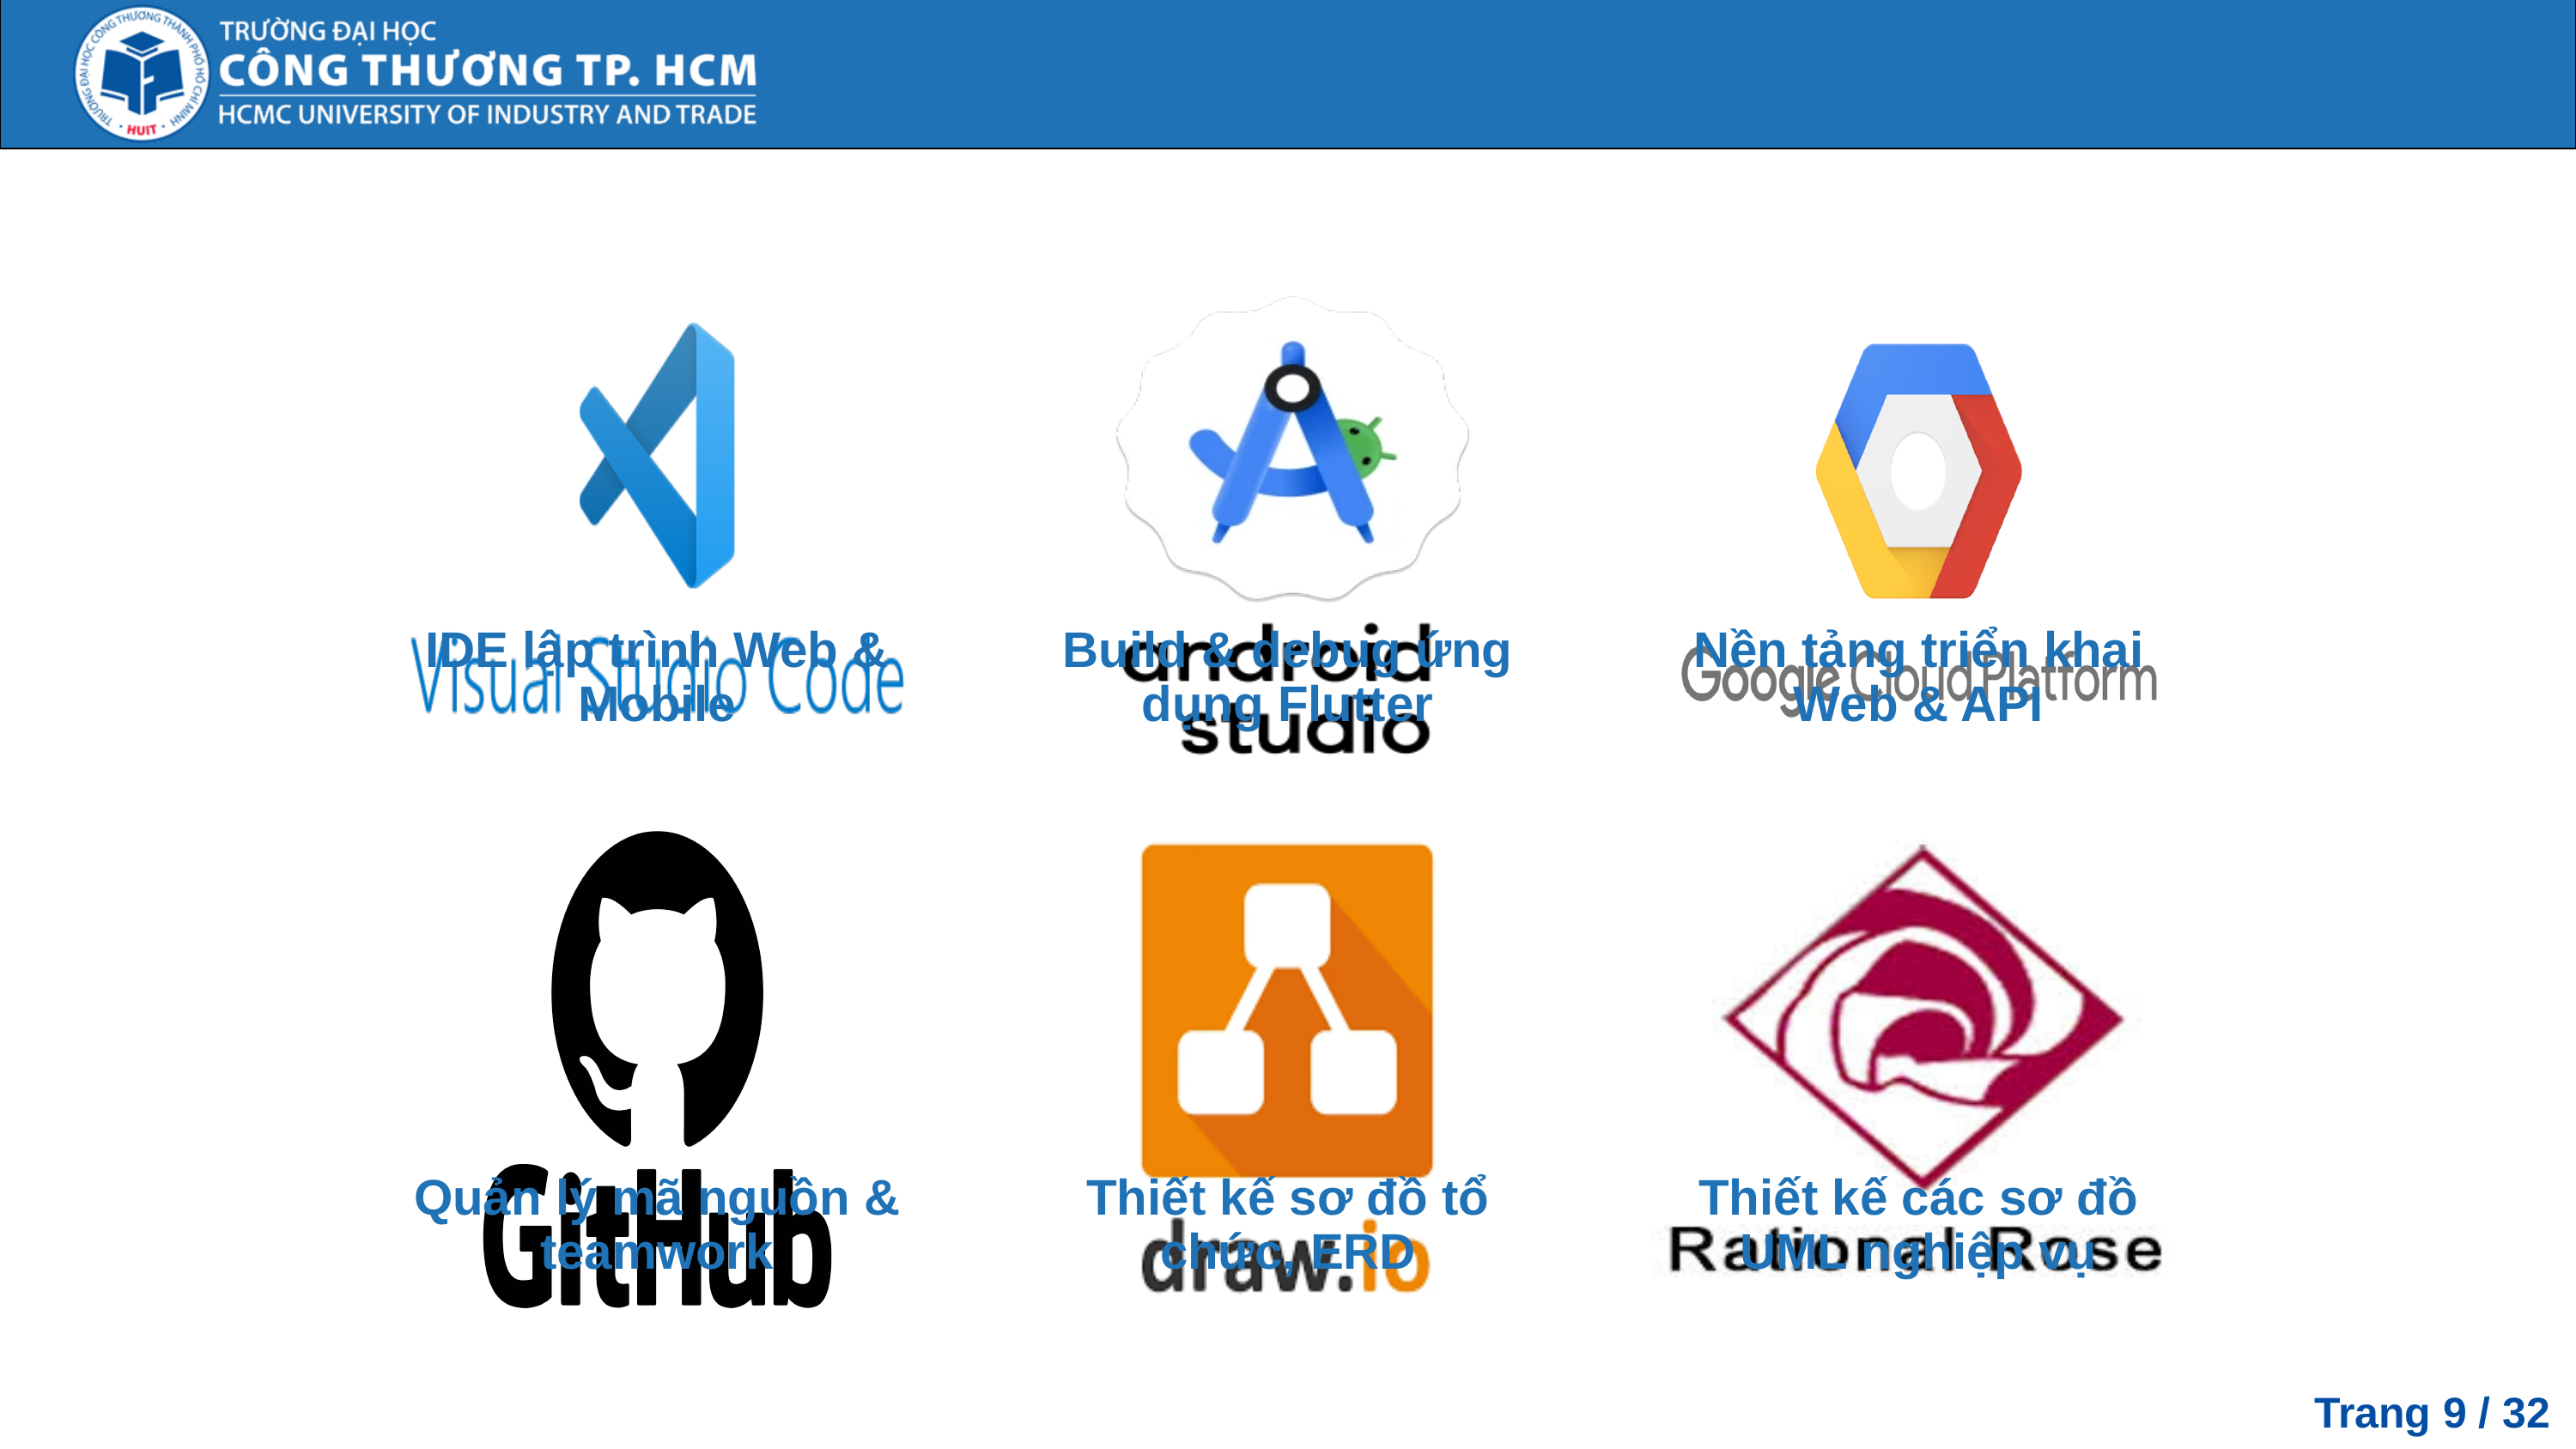

IDE lập trình Web & Mobile
Build & debug ứng dụng Flutter
Nền tảng triển khai Web & API
Quản lý mã nguồn & teamwork
Thiết kế sơ đồ tổ chức, ERD
Thiết kế các sơ đồ UML nghiệp vụ
Trang 9 / 32